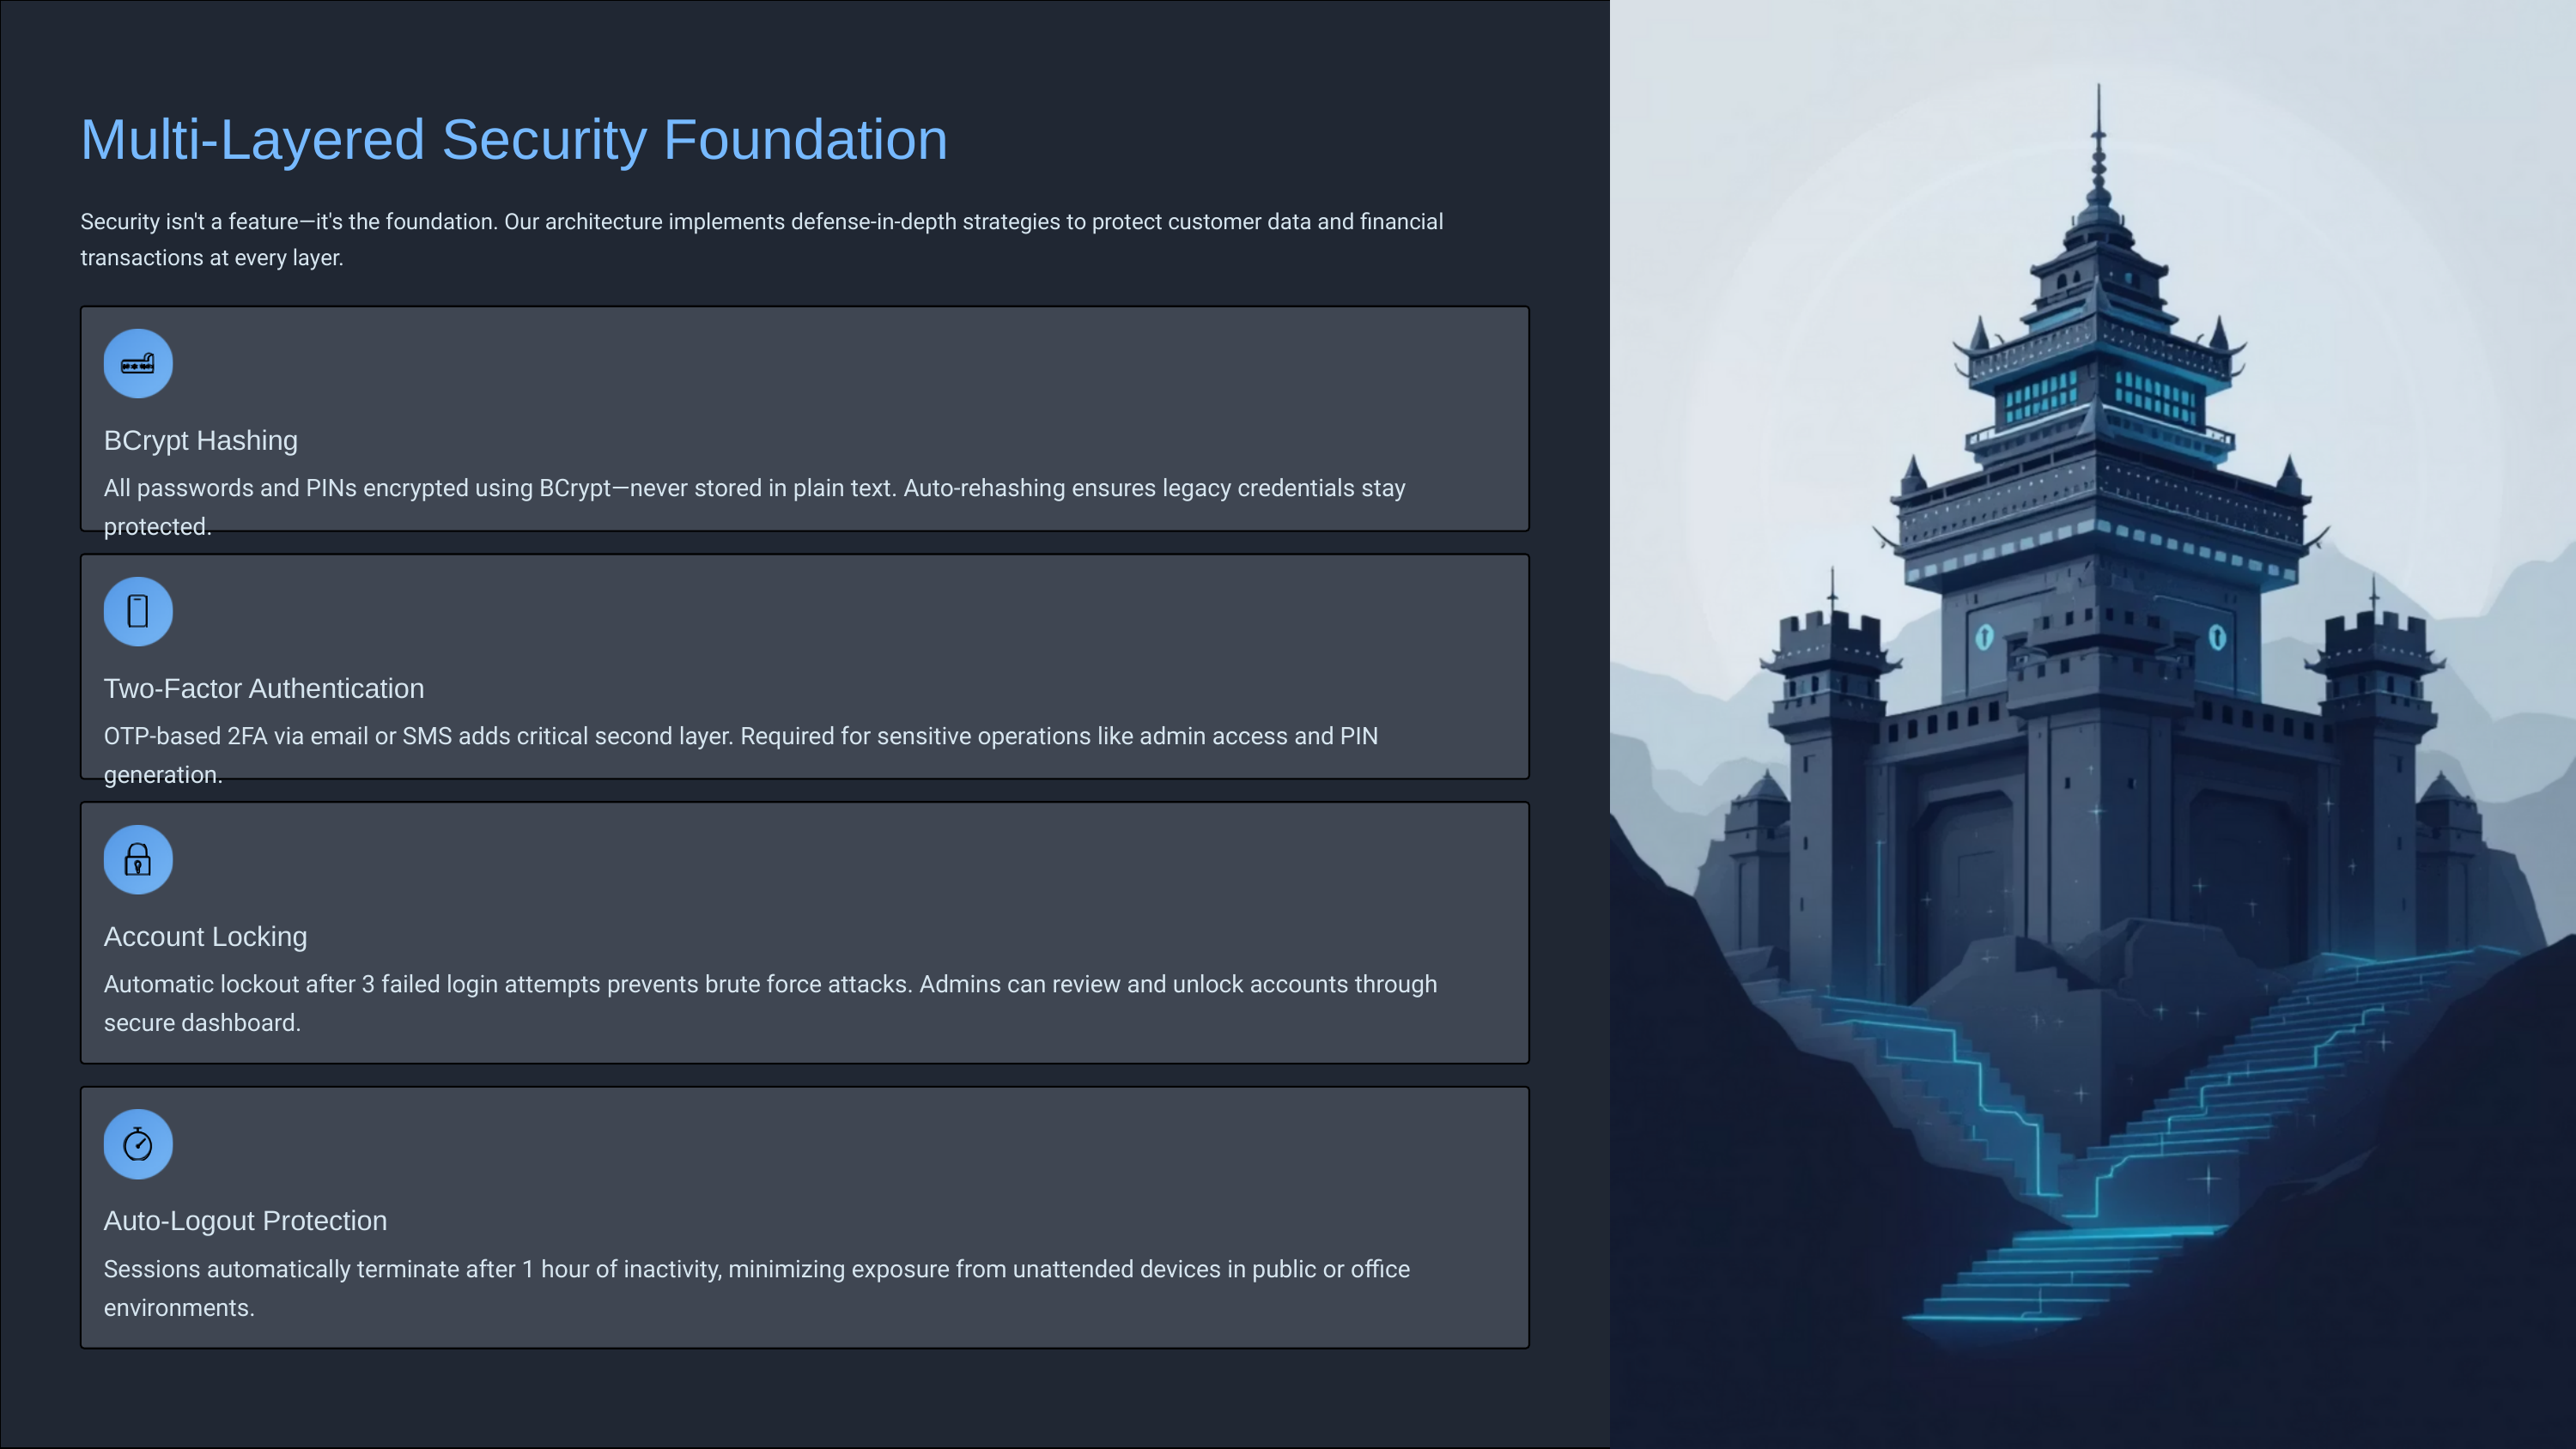

Multi-Layered Security Foundation
Security isn't a feature—it's the foundation. Our architecture implements defense-in-depth strategies to protect customer data and financial transactions at every layer.

BCrypt Hashing
All passwords and PINs encrypted using BCrypt—never stored in plain text. Auto-rehashing ensures legacy credentials stay protected.

Two-Factor Authentication
OTP-based 2FA via email or SMS adds critical second layer. Required for sensitive operations like admin access and PIN generation.

Account Locking
Automatic lockout after 3 failed login attempts prevents brute force attacks. Admins can review and unlock accounts through secure dashboard.

Auto-Logout Protection
Sessions automatically terminate after 1 hour of inactivity, minimizing exposure from unattended devices in public or office environments.